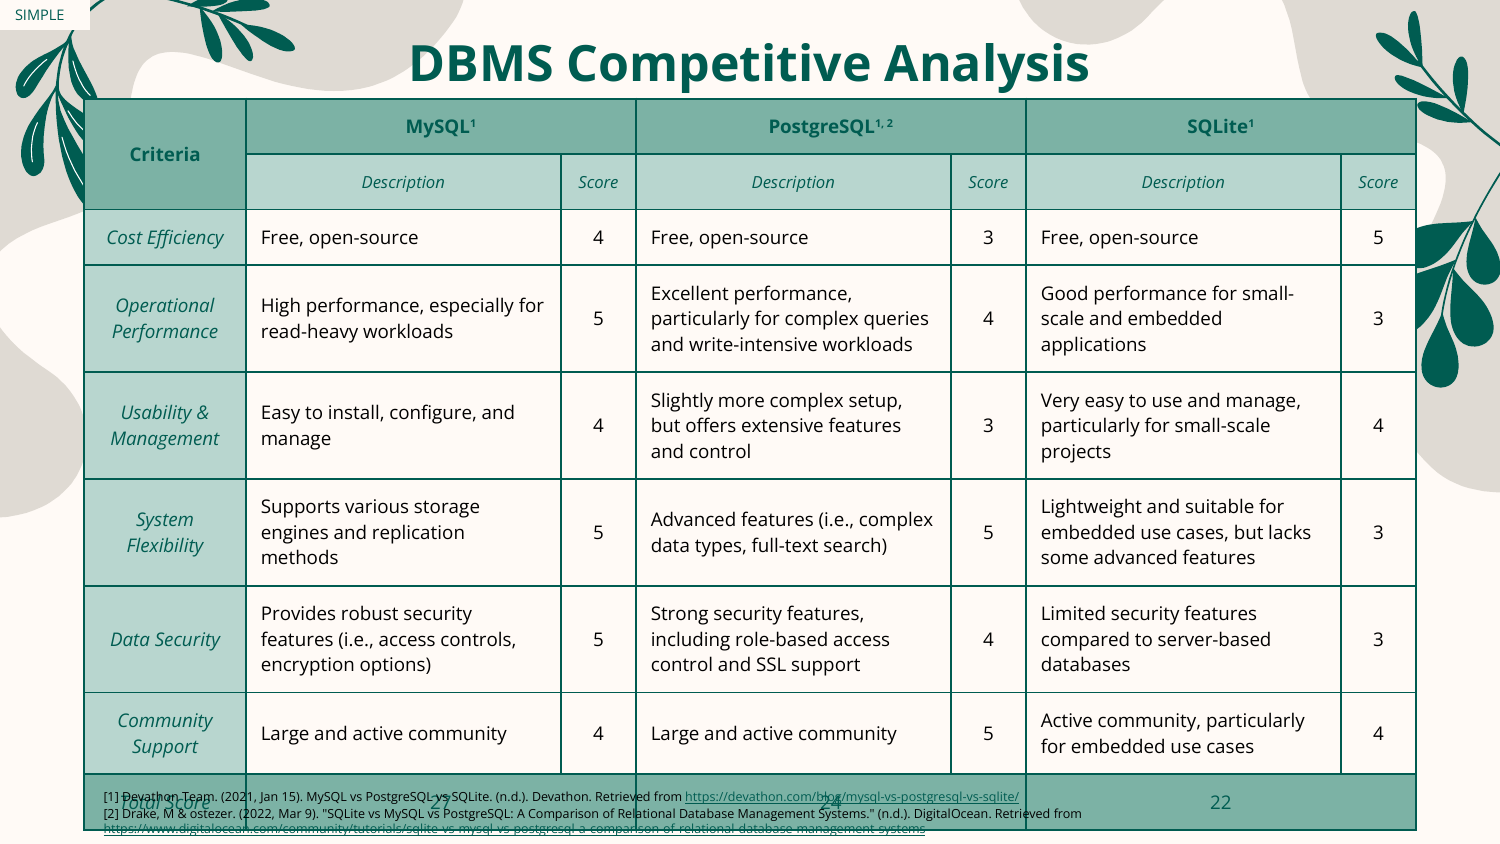

SIMPLE
# DBMS Competitive Analysis
| Criteria | MySQL1 |  | PostgreSQL1, 2 |  | SQLite1 |  |
| --- | --- | --- | --- | --- | --- | --- |
|  | Description | Score | Description | Score | Description | Score |
| Cost Efficiency | Free, open-source | 4 | Free, open-source | 3 | Free, open-source | 5 |
| Operational Performance | High performance, especially for read-heavy workloads | 5 | Excellent performance, particularly for complex queries and write-intensive workloads | 4 | Good performance for small-scale and embedded applications | 3 |
| Usability & Management | Easy to install, configure, and manage | 4 | Slightly more complex setup, but offers extensive features and control | 3 | Very easy to use and manage, particularly for small-scale projects | 4 |
| System Flexibility | Supports various storage engines and replication methods | 5 | Advanced features (i.e., complex data types, full-text search) | 5 | Lightweight and suitable for embedded use cases, but lacks some advanced features | 3 |
| Data Security | Provides robust security features (i.e., access controls, encryption options) | 5 | Strong security features, including role-based access control and SSL support | 4 | Limited security features compared to server-based databases | 3 |
| Community Support | Large and active community | 4 | Large and active community | 5 | Active community, particularly for embedded use cases | 4 |
| Total Score | 27 |  | 24 |  | 22 |  |
[1] Devathon Team. (2021, Jan 15). MySQL vs PostgreSQL vs SQLite. (n.d.). Devathon. Retrieved from https://devathon.com/blog/mysql-vs-postgresql-vs-sqlite/
[2] Drake, M & ostezer. (2022, Mar 9). "SQLite vs MySQL vs PostgreSQL: A Comparison of Relational Database Management Systems." (n.d.). DigitalOcean. Retrieved from https://www.digitalocean.com/community/tutorials/sqlite-vs-mysql-vs-postgresql-a-comparison-of-relational-database-management-systems